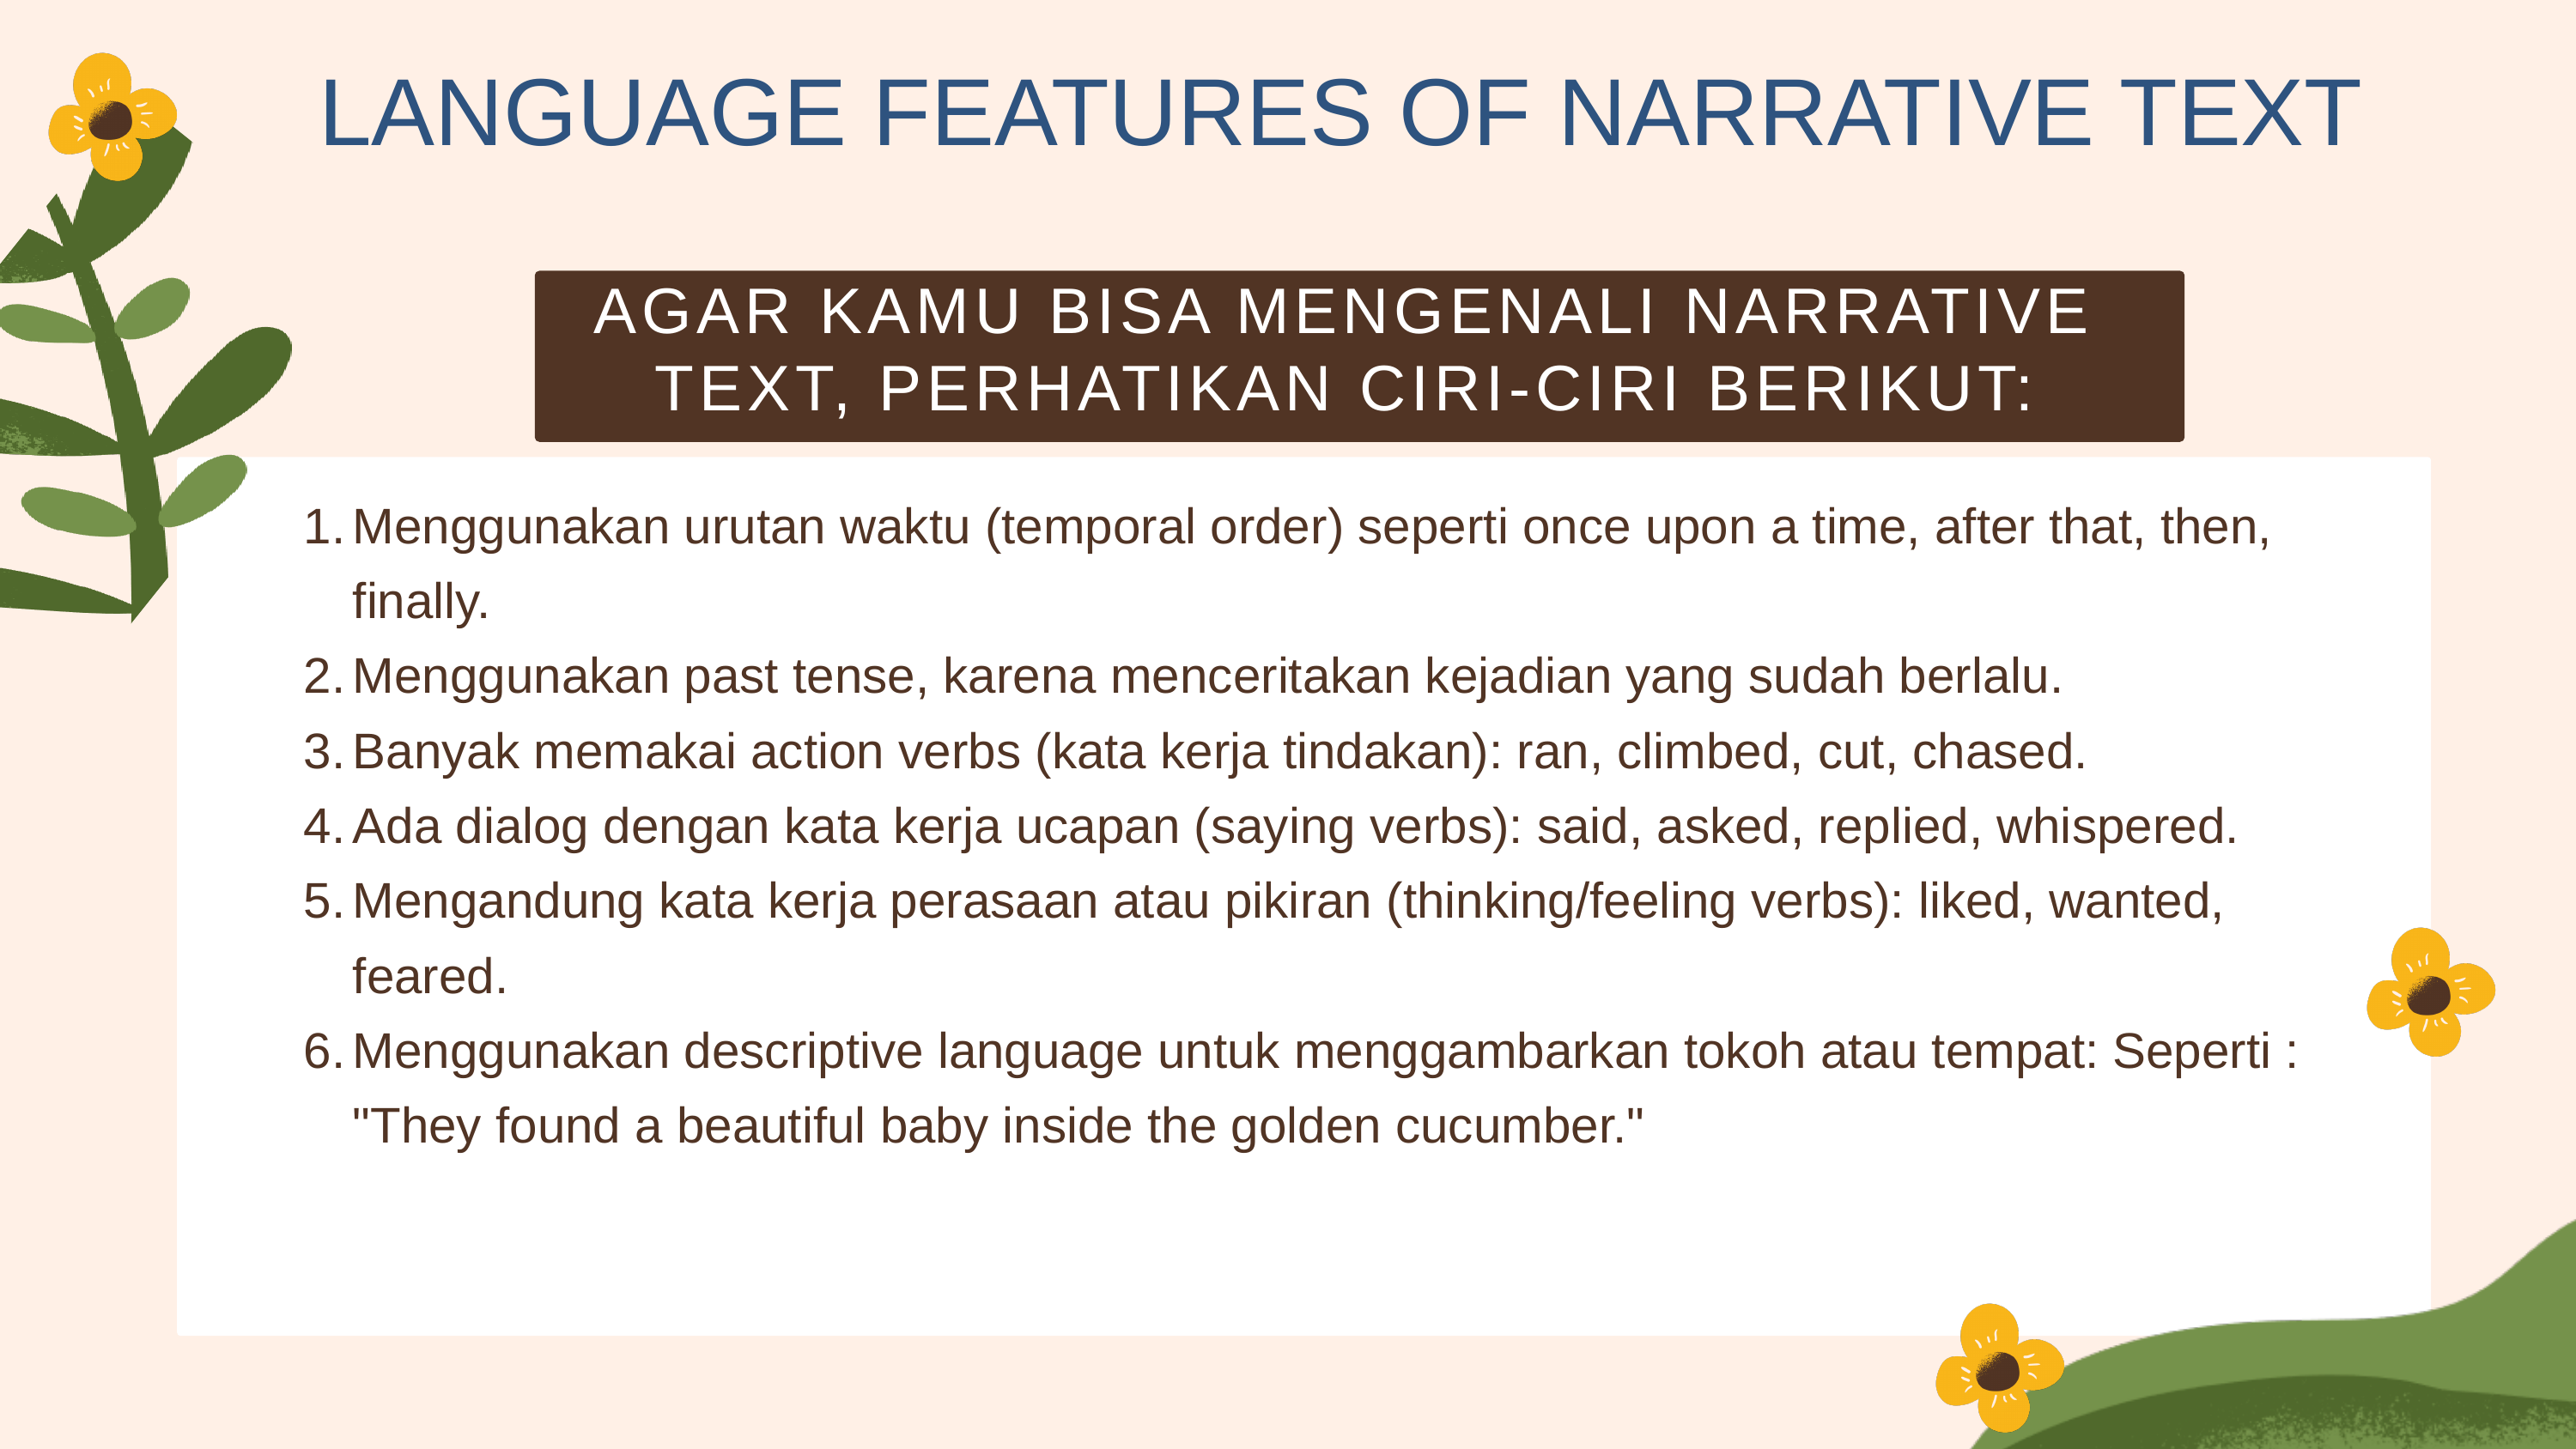

LANGUAGE FEATURES OF NARRATIVE TEXT

AGAR KAMU BISA MENGENALI NARRATIVE TEXT, PERHATIKAN CIRI-CIRI BERIKUT:

Menggunakan urutan waktu (temporal order) seperti once upon a time, after that, then, finally.
Menggunakan past tense, karena menceritakan kejadian yang sudah berlalu.
Banyak memakai action verbs (kata kerja tindakan): ran, climbed, cut, chased.
Ada dialog dengan kata kerja ucapan (saying verbs): said, asked, replied, whispered.
Mengandung kata kerja perasaan atau pikiran (thinking/feeling verbs): liked, wanted, feared.
Menggunakan descriptive language untuk menggambarkan tokoh atau tempat: Seperti : "They found a beautiful baby inside the golden cucumber."